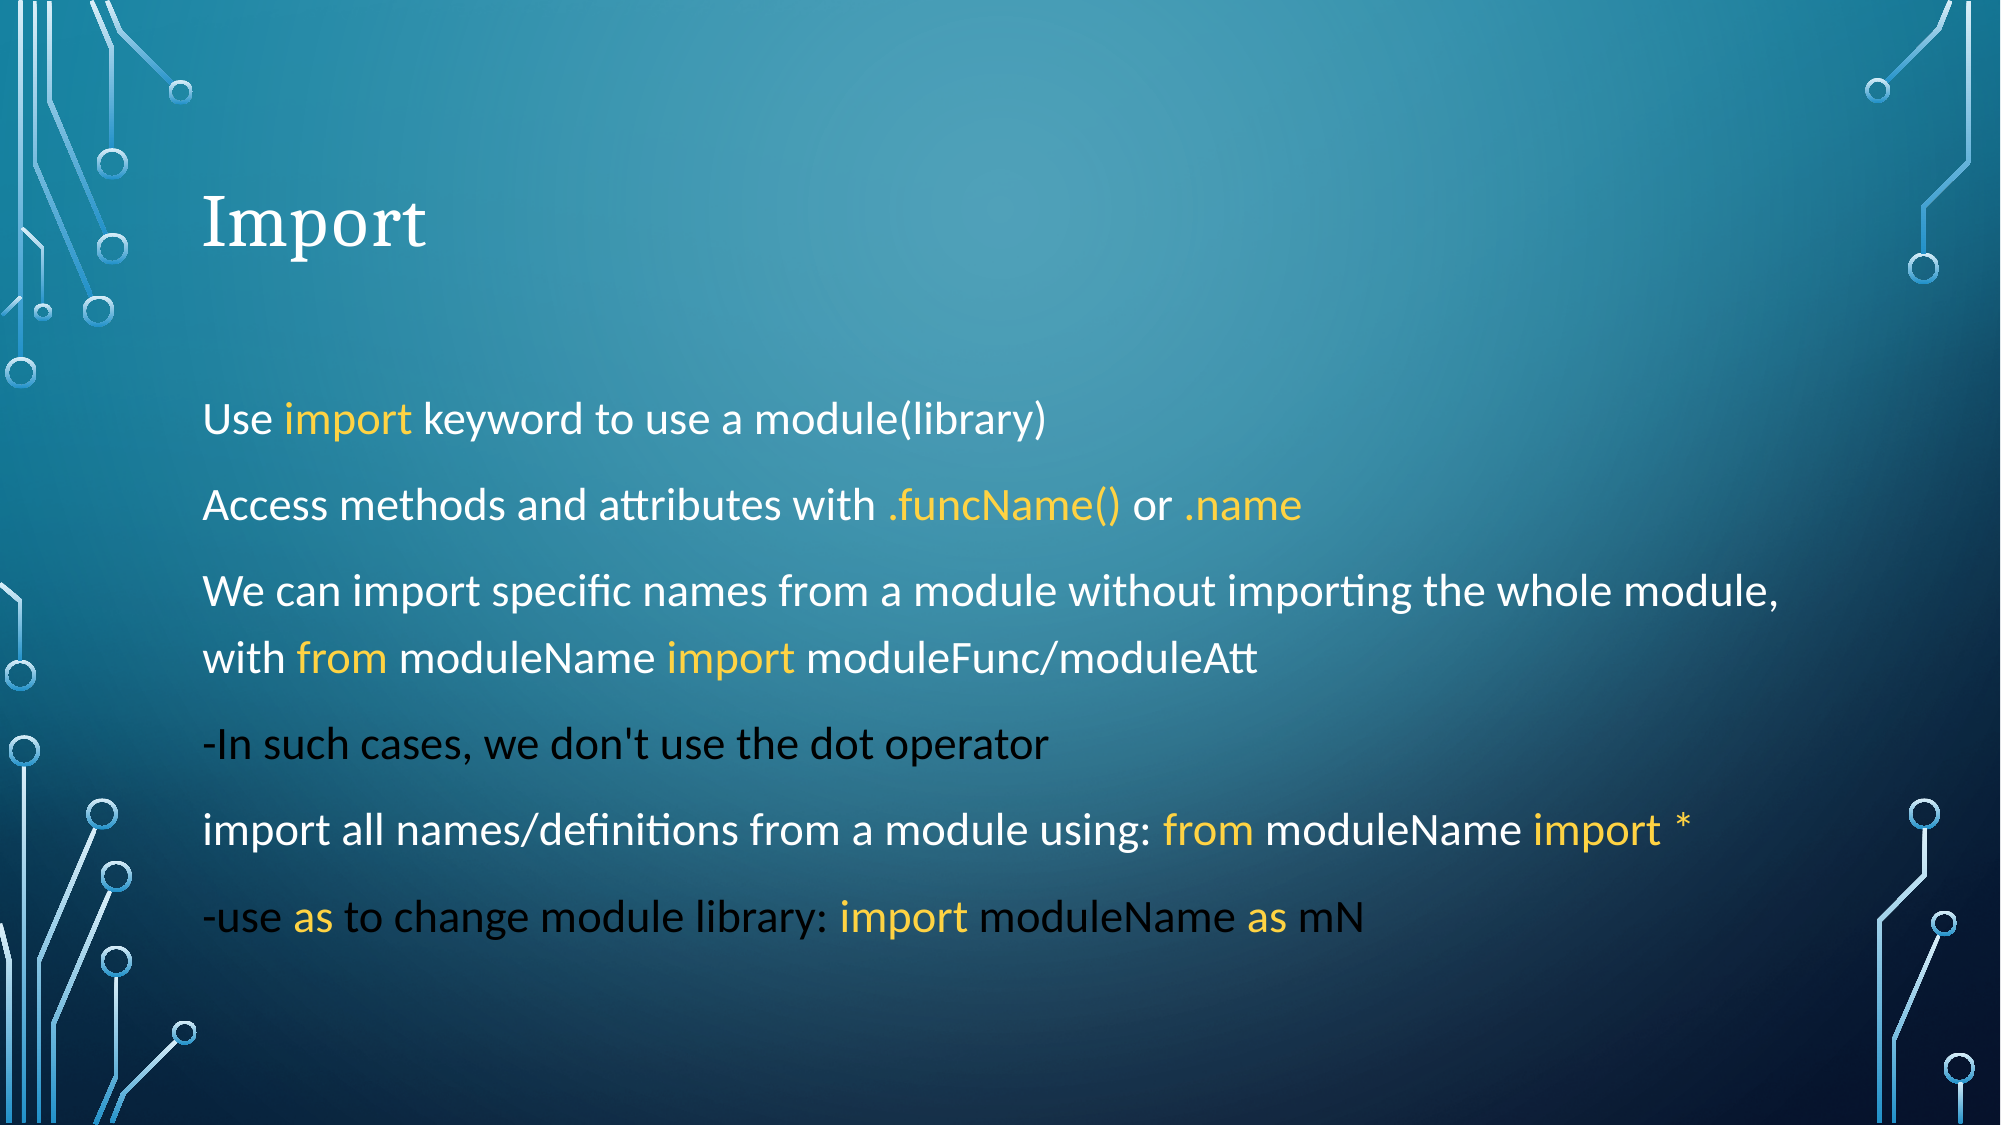

# Import
Use import keyword to use a module(library)
Access methods and attributes with .funcName() or .name
We can import specific names from a module without importing the whole module, with from moduleName import moduleFunc/moduleAtt
-In such cases, we don't use the dot operator
import all names/definitions from a module using: from moduleName import *
-use as to change module library: import moduleName as mN